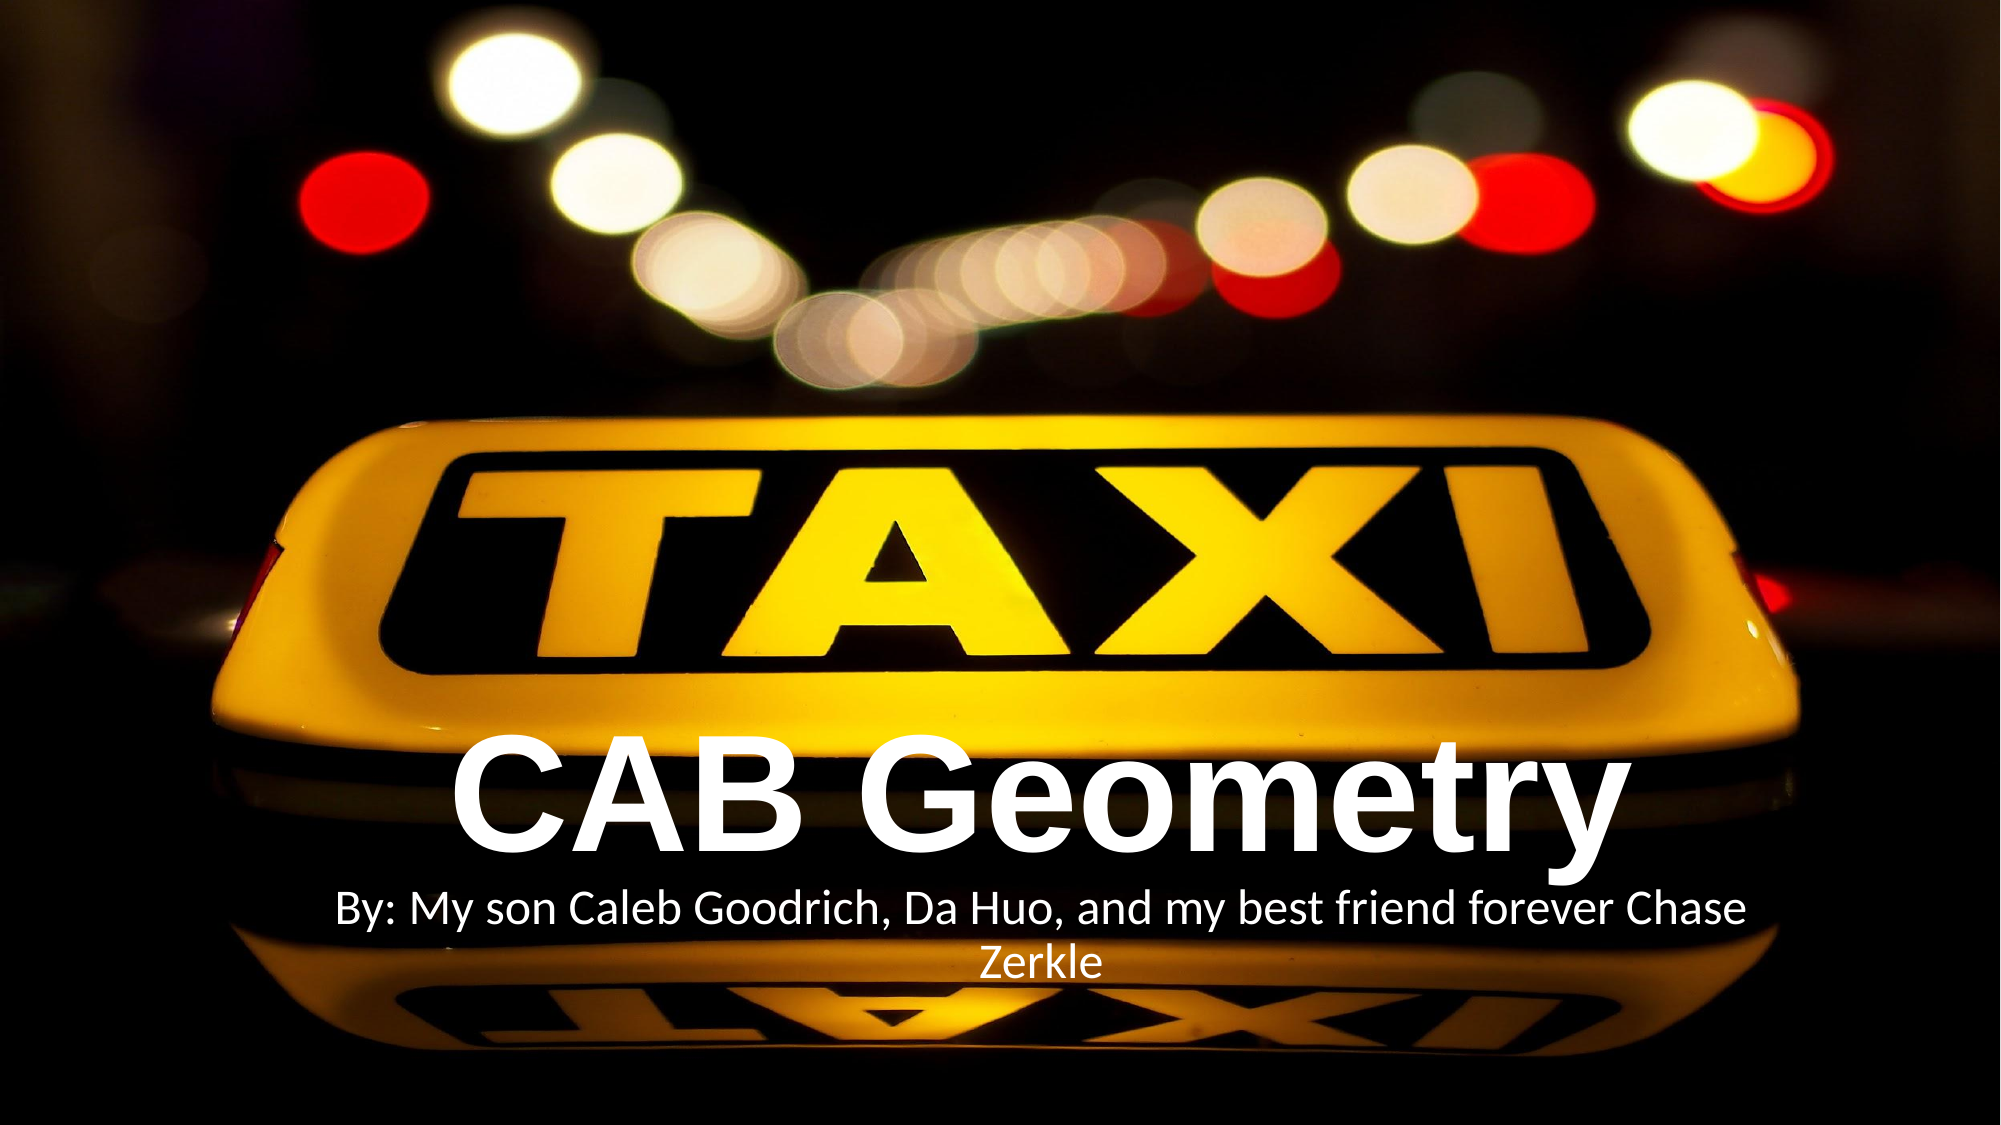

# CAB Geometry
By: My son Caleb Goodrich, Da Huo, and my best friend forever Chase Zerkle